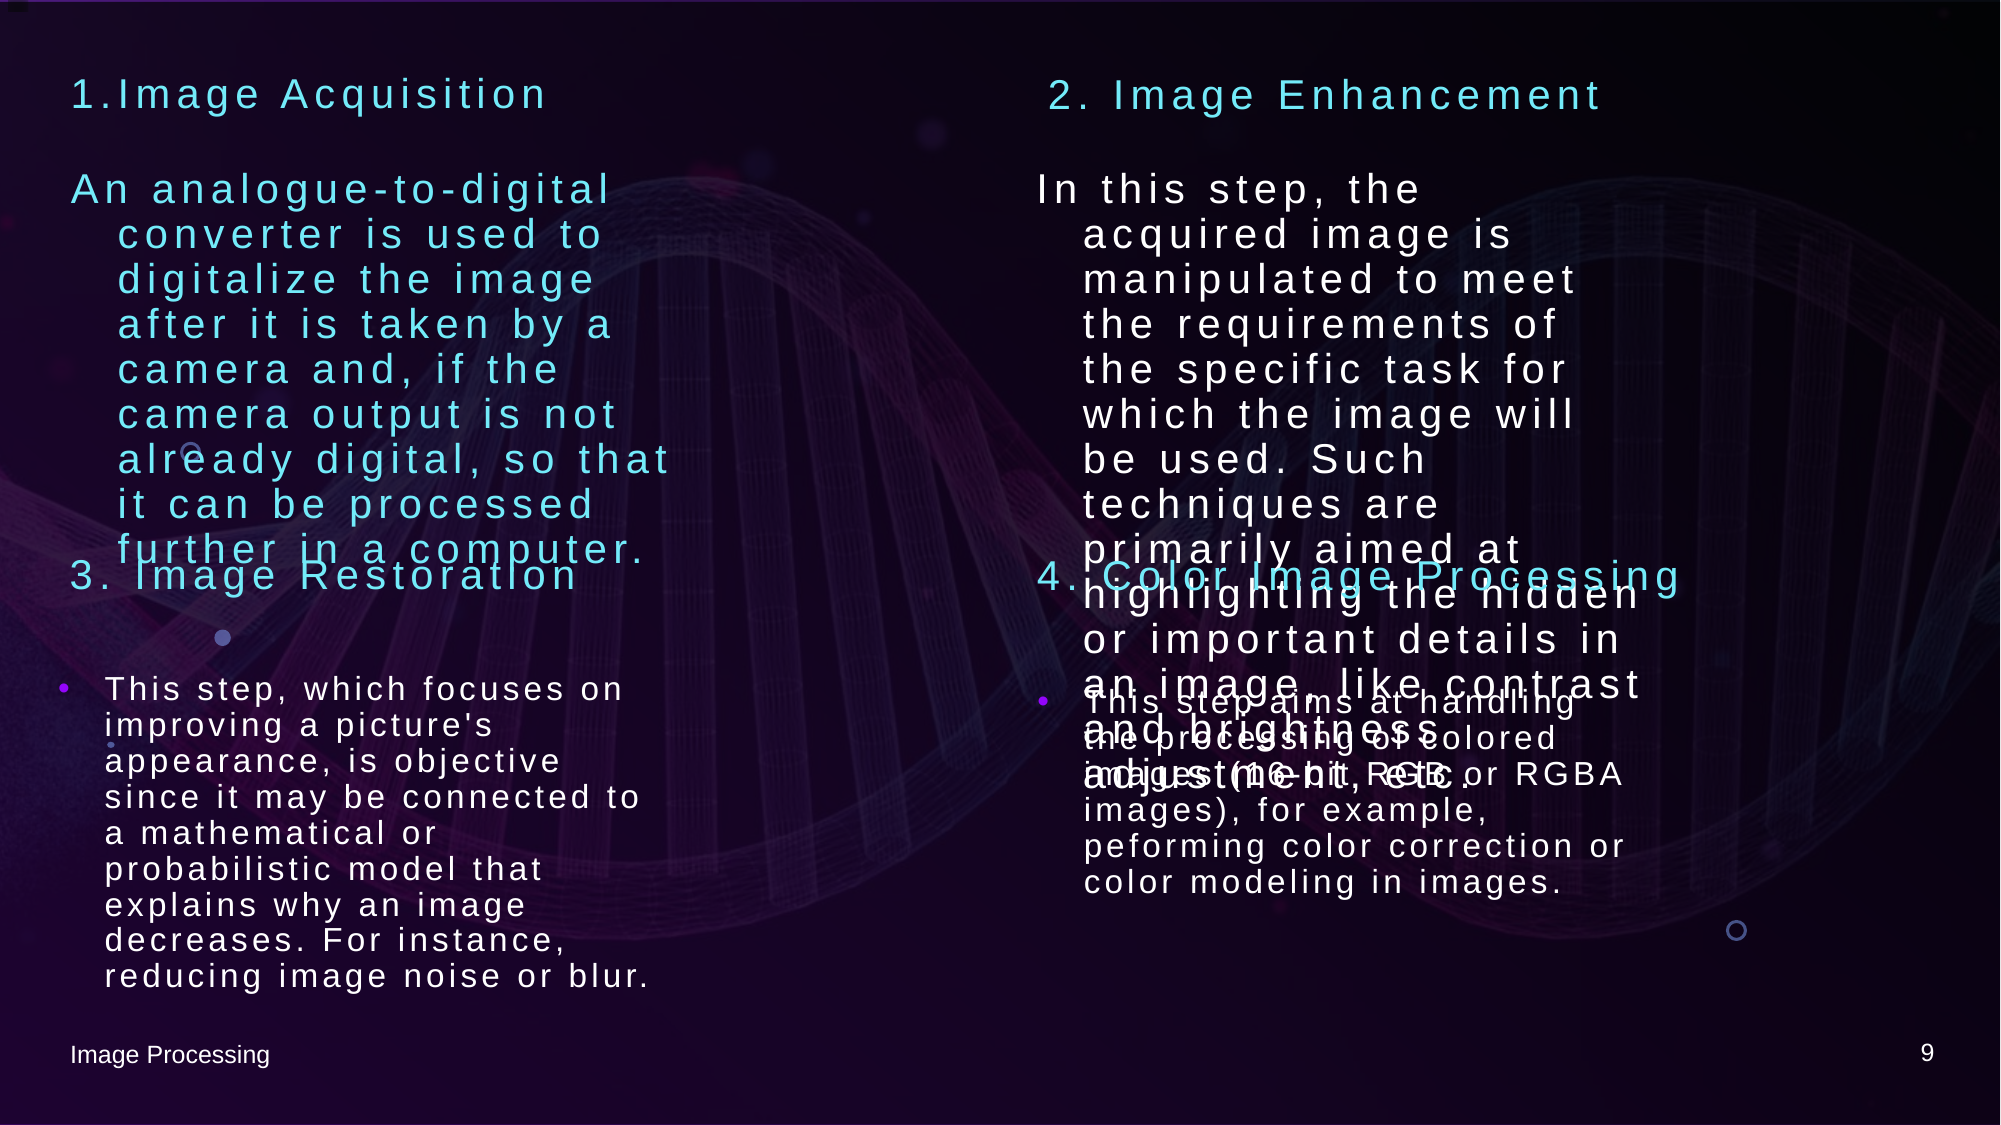

2. Image Enhancement
1.Image Acquisition
An analogue-to-digital converter is used to digitalize the image after it is taken by a camera and, if the camera output is not already digital, so that it can be processed further in a computer.
In this step, the acquired image is manipulated to meet the requirements of the specific task for which the image will be used. Such techniques are primarily aimed at highlighting the hidden or important details in an image, like contrast and brightness adjustment, etc.

3. Image Restoration
4. Color Image Processing
This step, which focuses on improving a picture's appearance, is objective since it may be connected to a mathematical or probabilistic model that explains why an image decreases. For instance, reducing image noise or blur.
This step aims at handling the processing of colored images (16-bit RGB or RGBA images), for example, peforming color correction or color modeling in images.
9
Image Processing